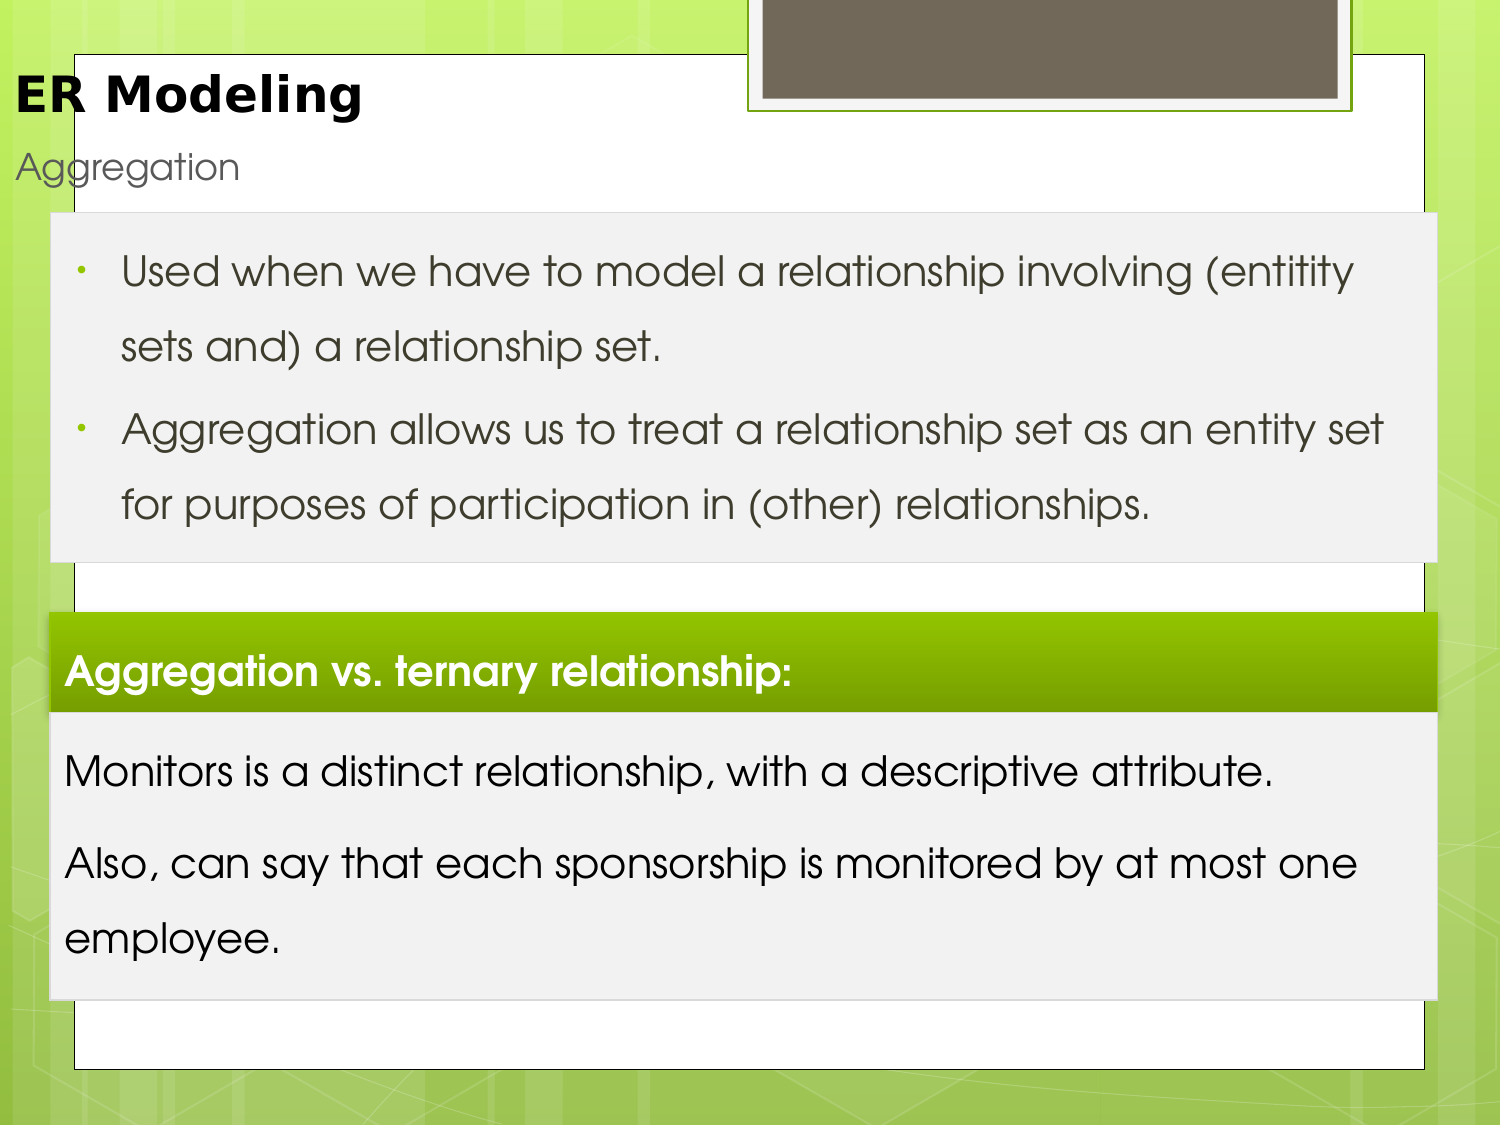

ER Modeling
# Aggregation
Used when we have to model a relationship involving (entitity sets and) a relationship set.
Aggregation allows us to treat a relationship set as an entity set for purposes of participation in (other) relationships.
Aggregation vs. ternary relationship:
Monitors is a distinct relationship, with a descriptive attribute.
Also, can say that each sponsorship is monitored by at most one employee.